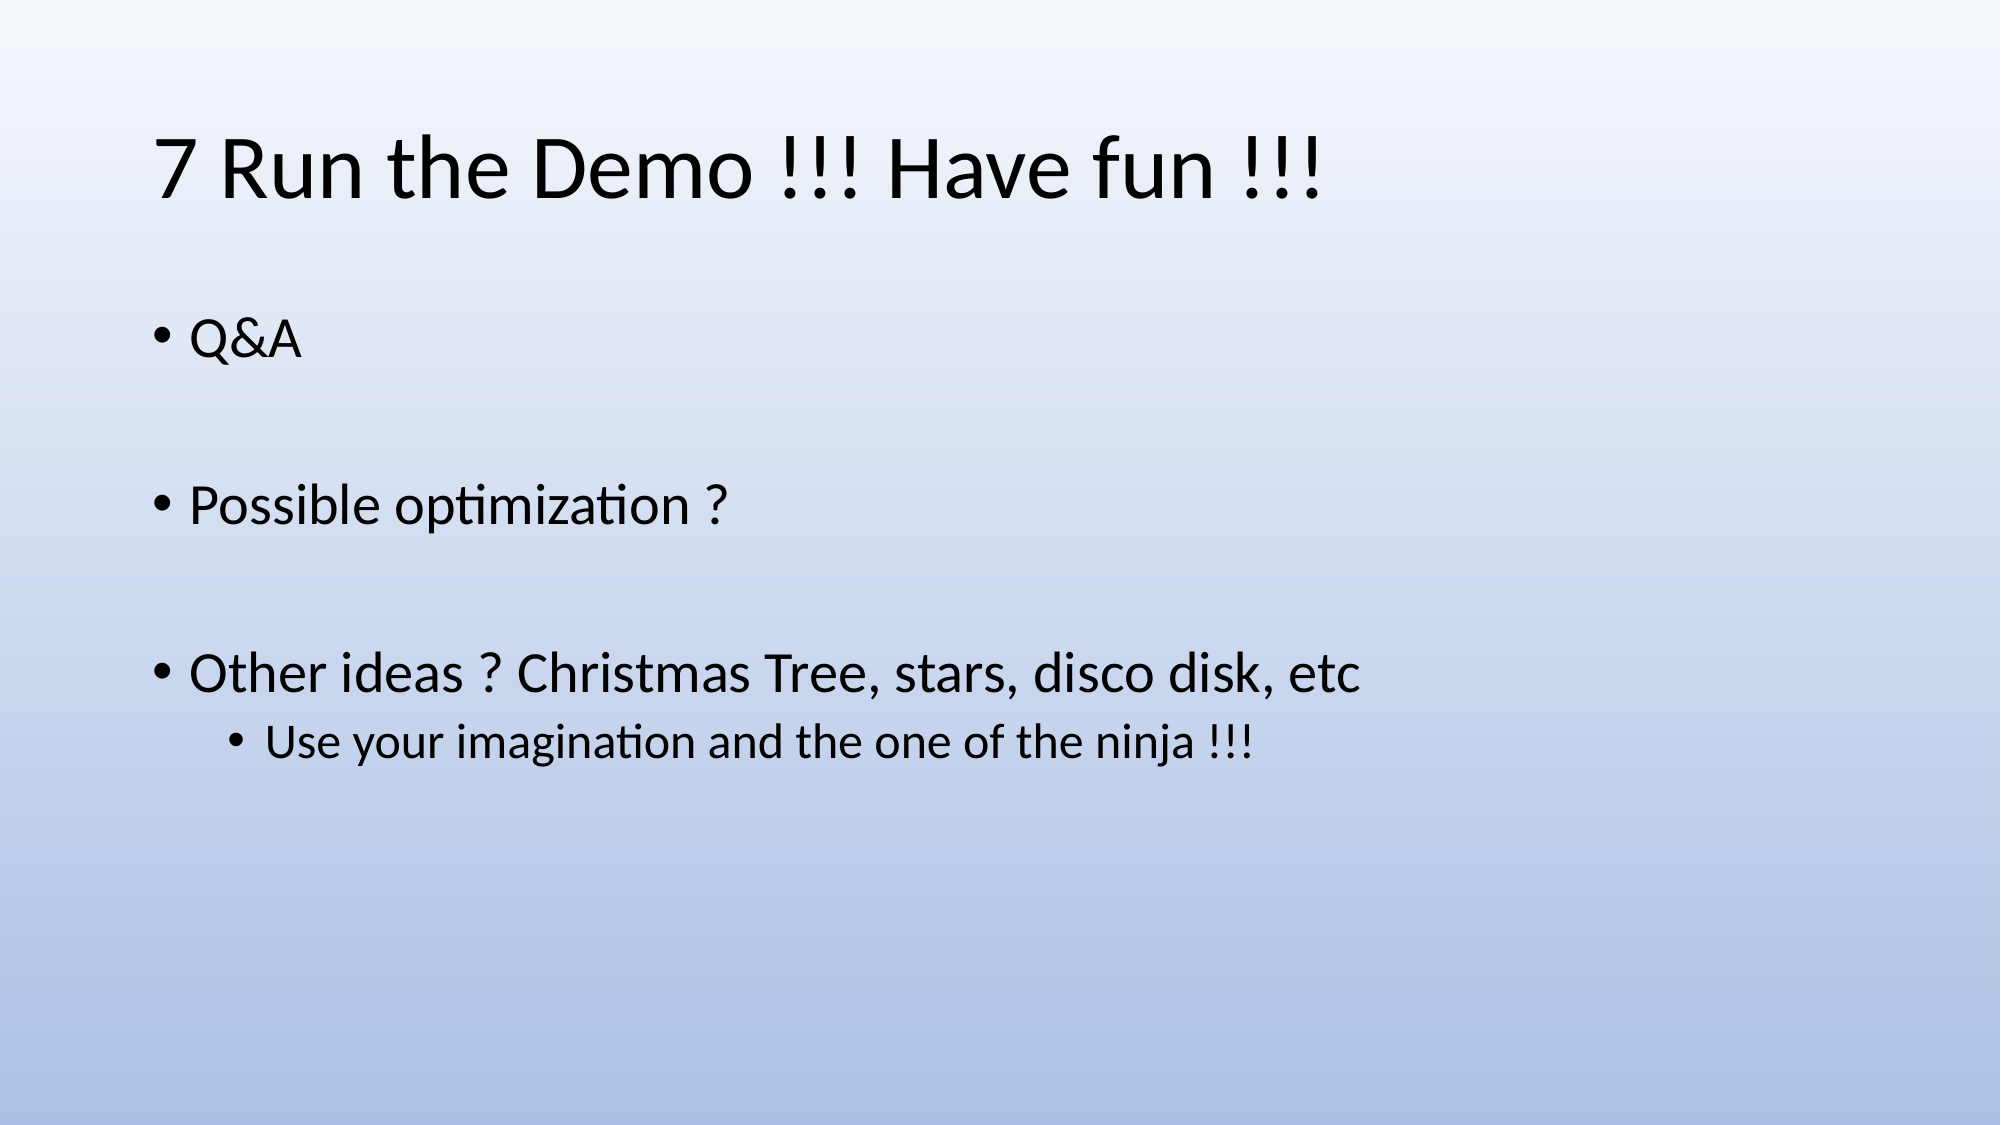

# 7 Run the Demo !!! Have fun !!!
Q&A

Possible optimization ?

Other ideas ? Christmas Tree, stars, disco disk, etc
Use your imagination and the one of the ninja !!!